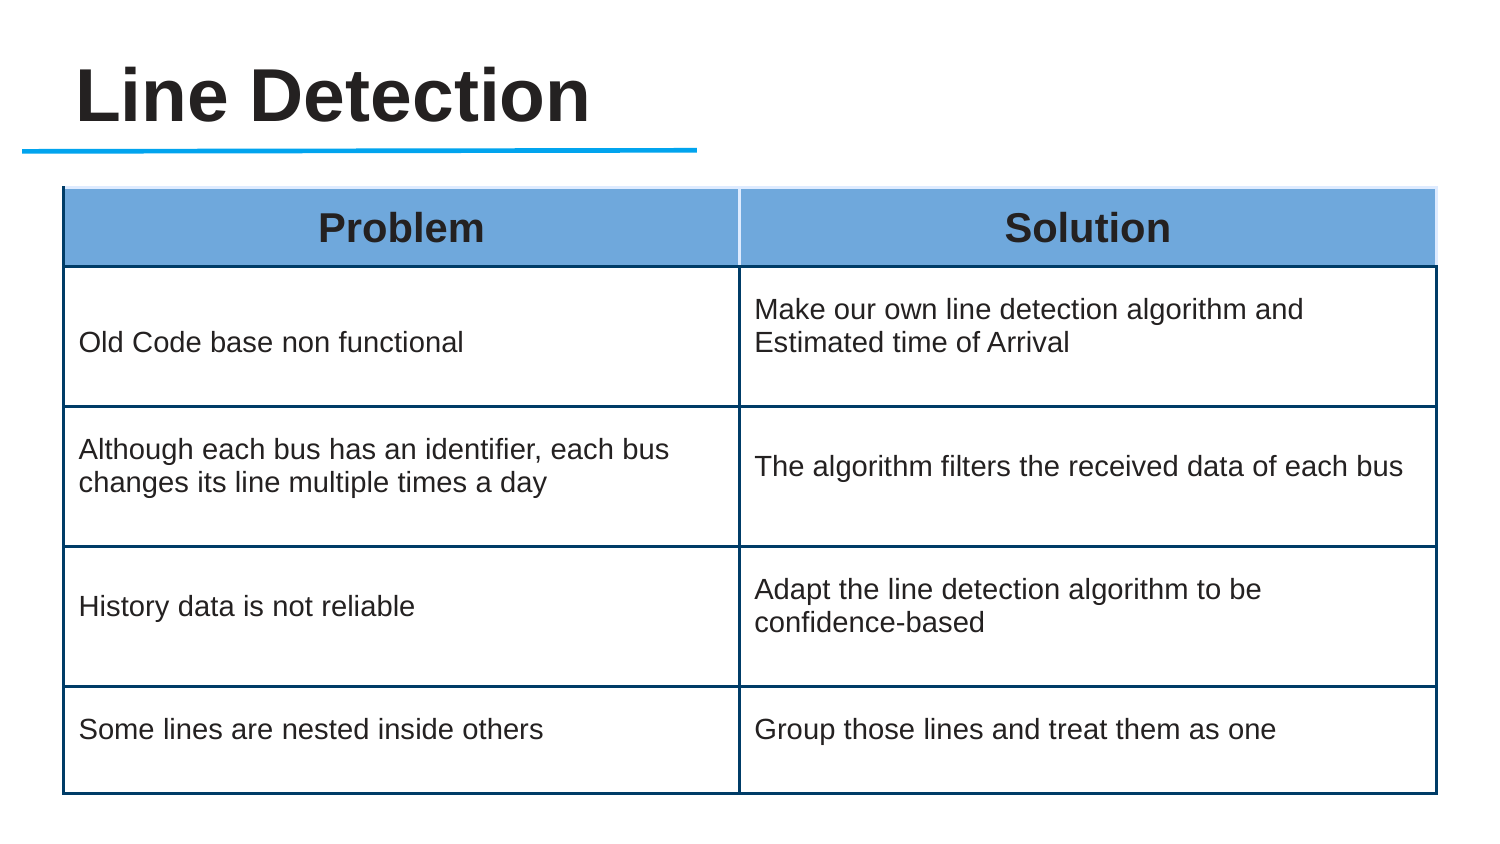

Line Detection
| Problem | Solution |
| --- | --- |
| Old Code base non functional | Make our own line detection algorithm and Estimated time of Arrival |
| Although each bus has an identifier, each bus changes its line multiple times a day | The algorithm filters the received data of each bus |
| History data is not reliable | Adapt the line detection algorithm to be confidence-based |
| Some lines are nested inside others | Group those lines and treat them as one |
#